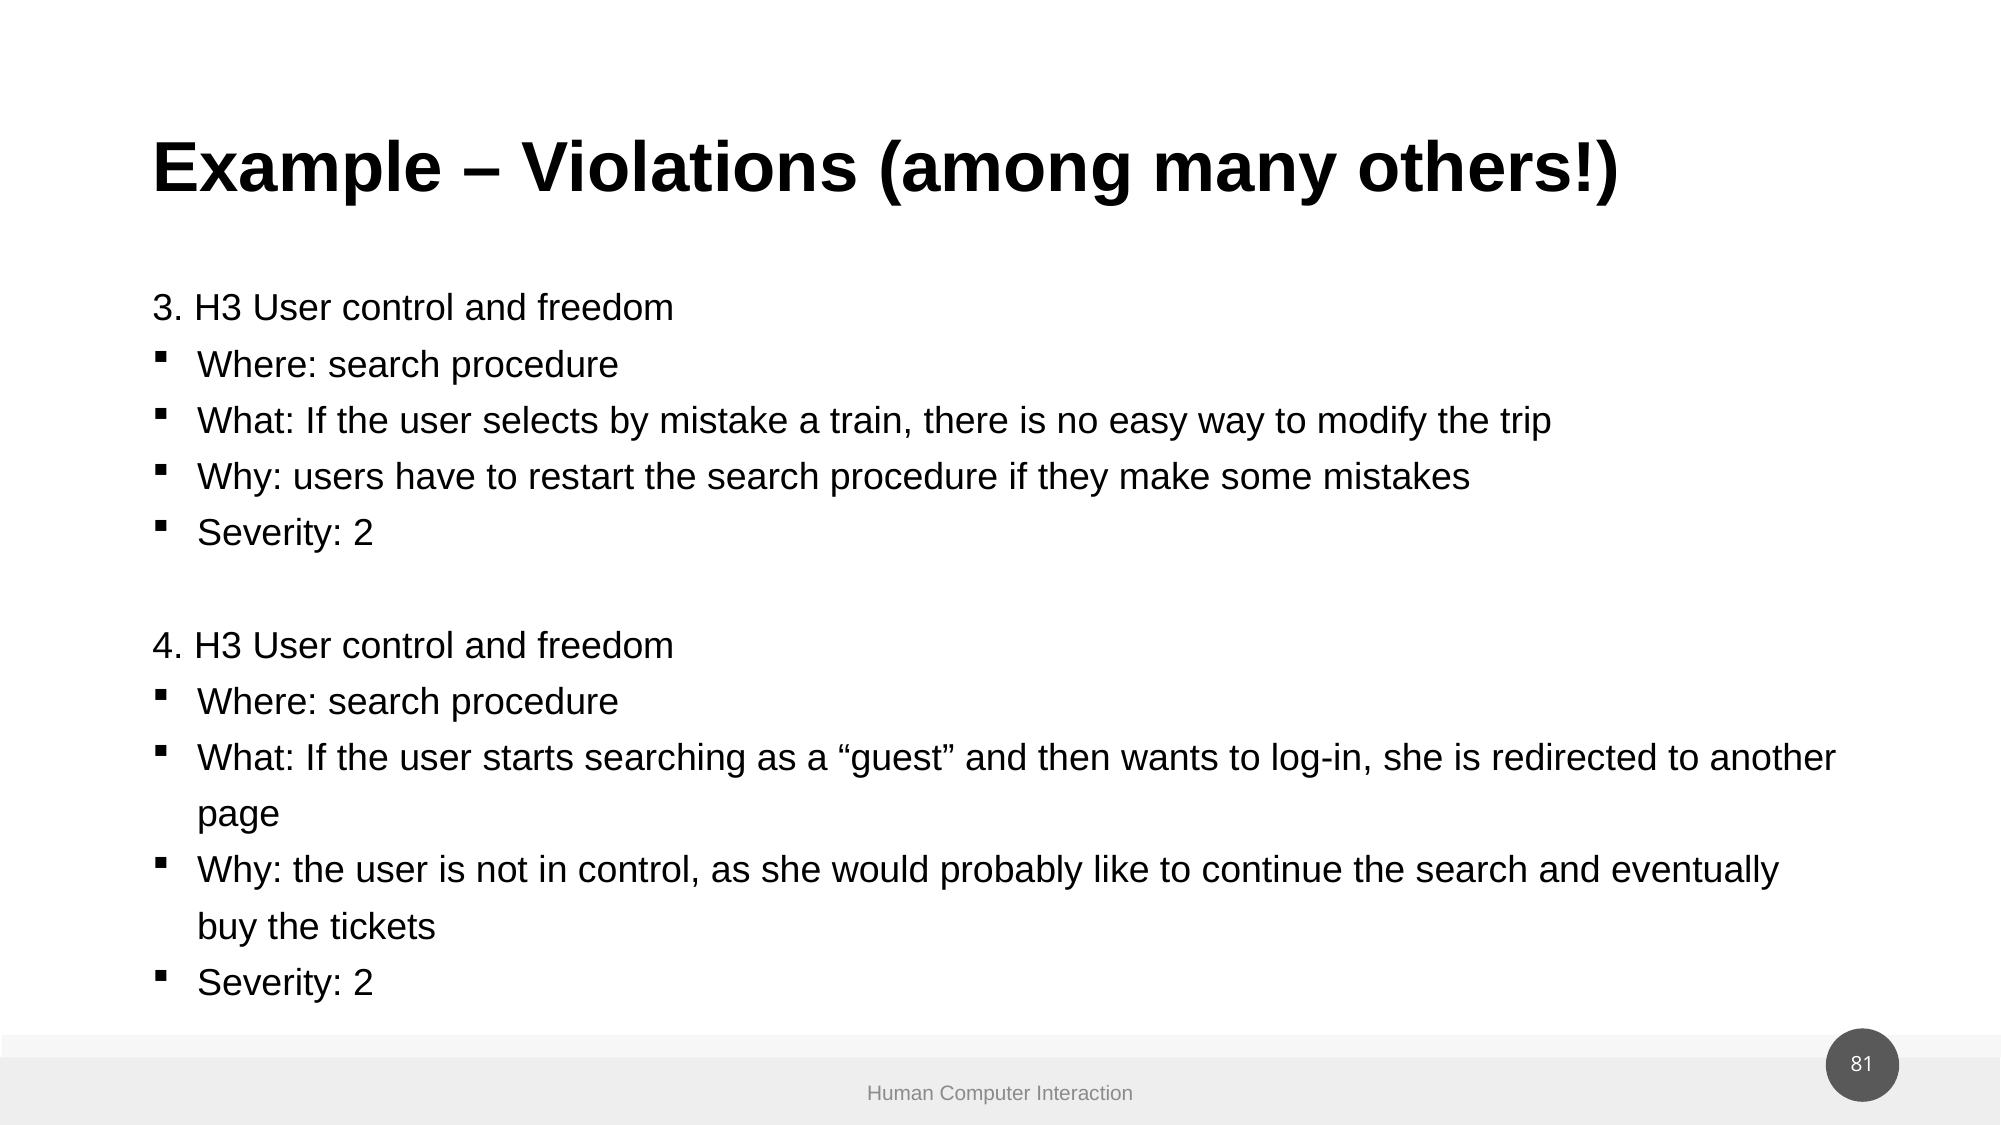

# Example – Violations (among many others!)
3. H3 User control and freedom
Where: search procedure
What: If the user selects by mistake a train, there is no easy way to modify the trip
Why: users have to restart the search procedure if they make some mistakes
Severity: 2

4. H3 User control and freedom
Where: search procedure
What: If the user starts searching as a “guest” and then wants to log-in, she is redirected to another page
Why: the user is not in control, as she would probably like to continue the search and eventually buy the tickets
Severity: 2

Human Computer Interaction